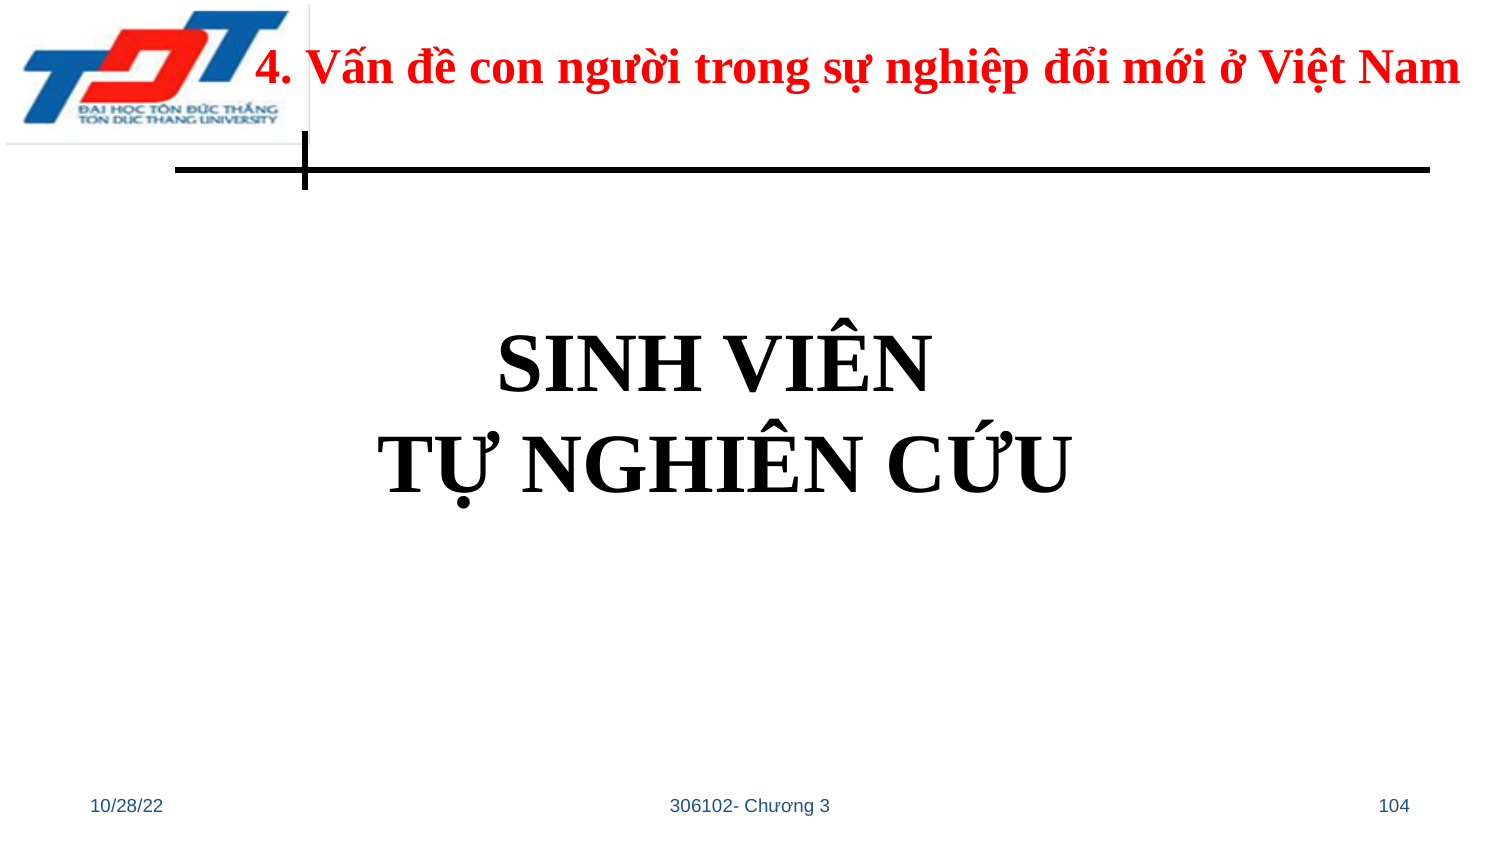

4. Vấn đề con người trong sự nghiệp đổi mới ở Việt Nam
SINH VIÊN
TỰ NGHIÊN CỨU
10/28/22
306102- Chương 3
104